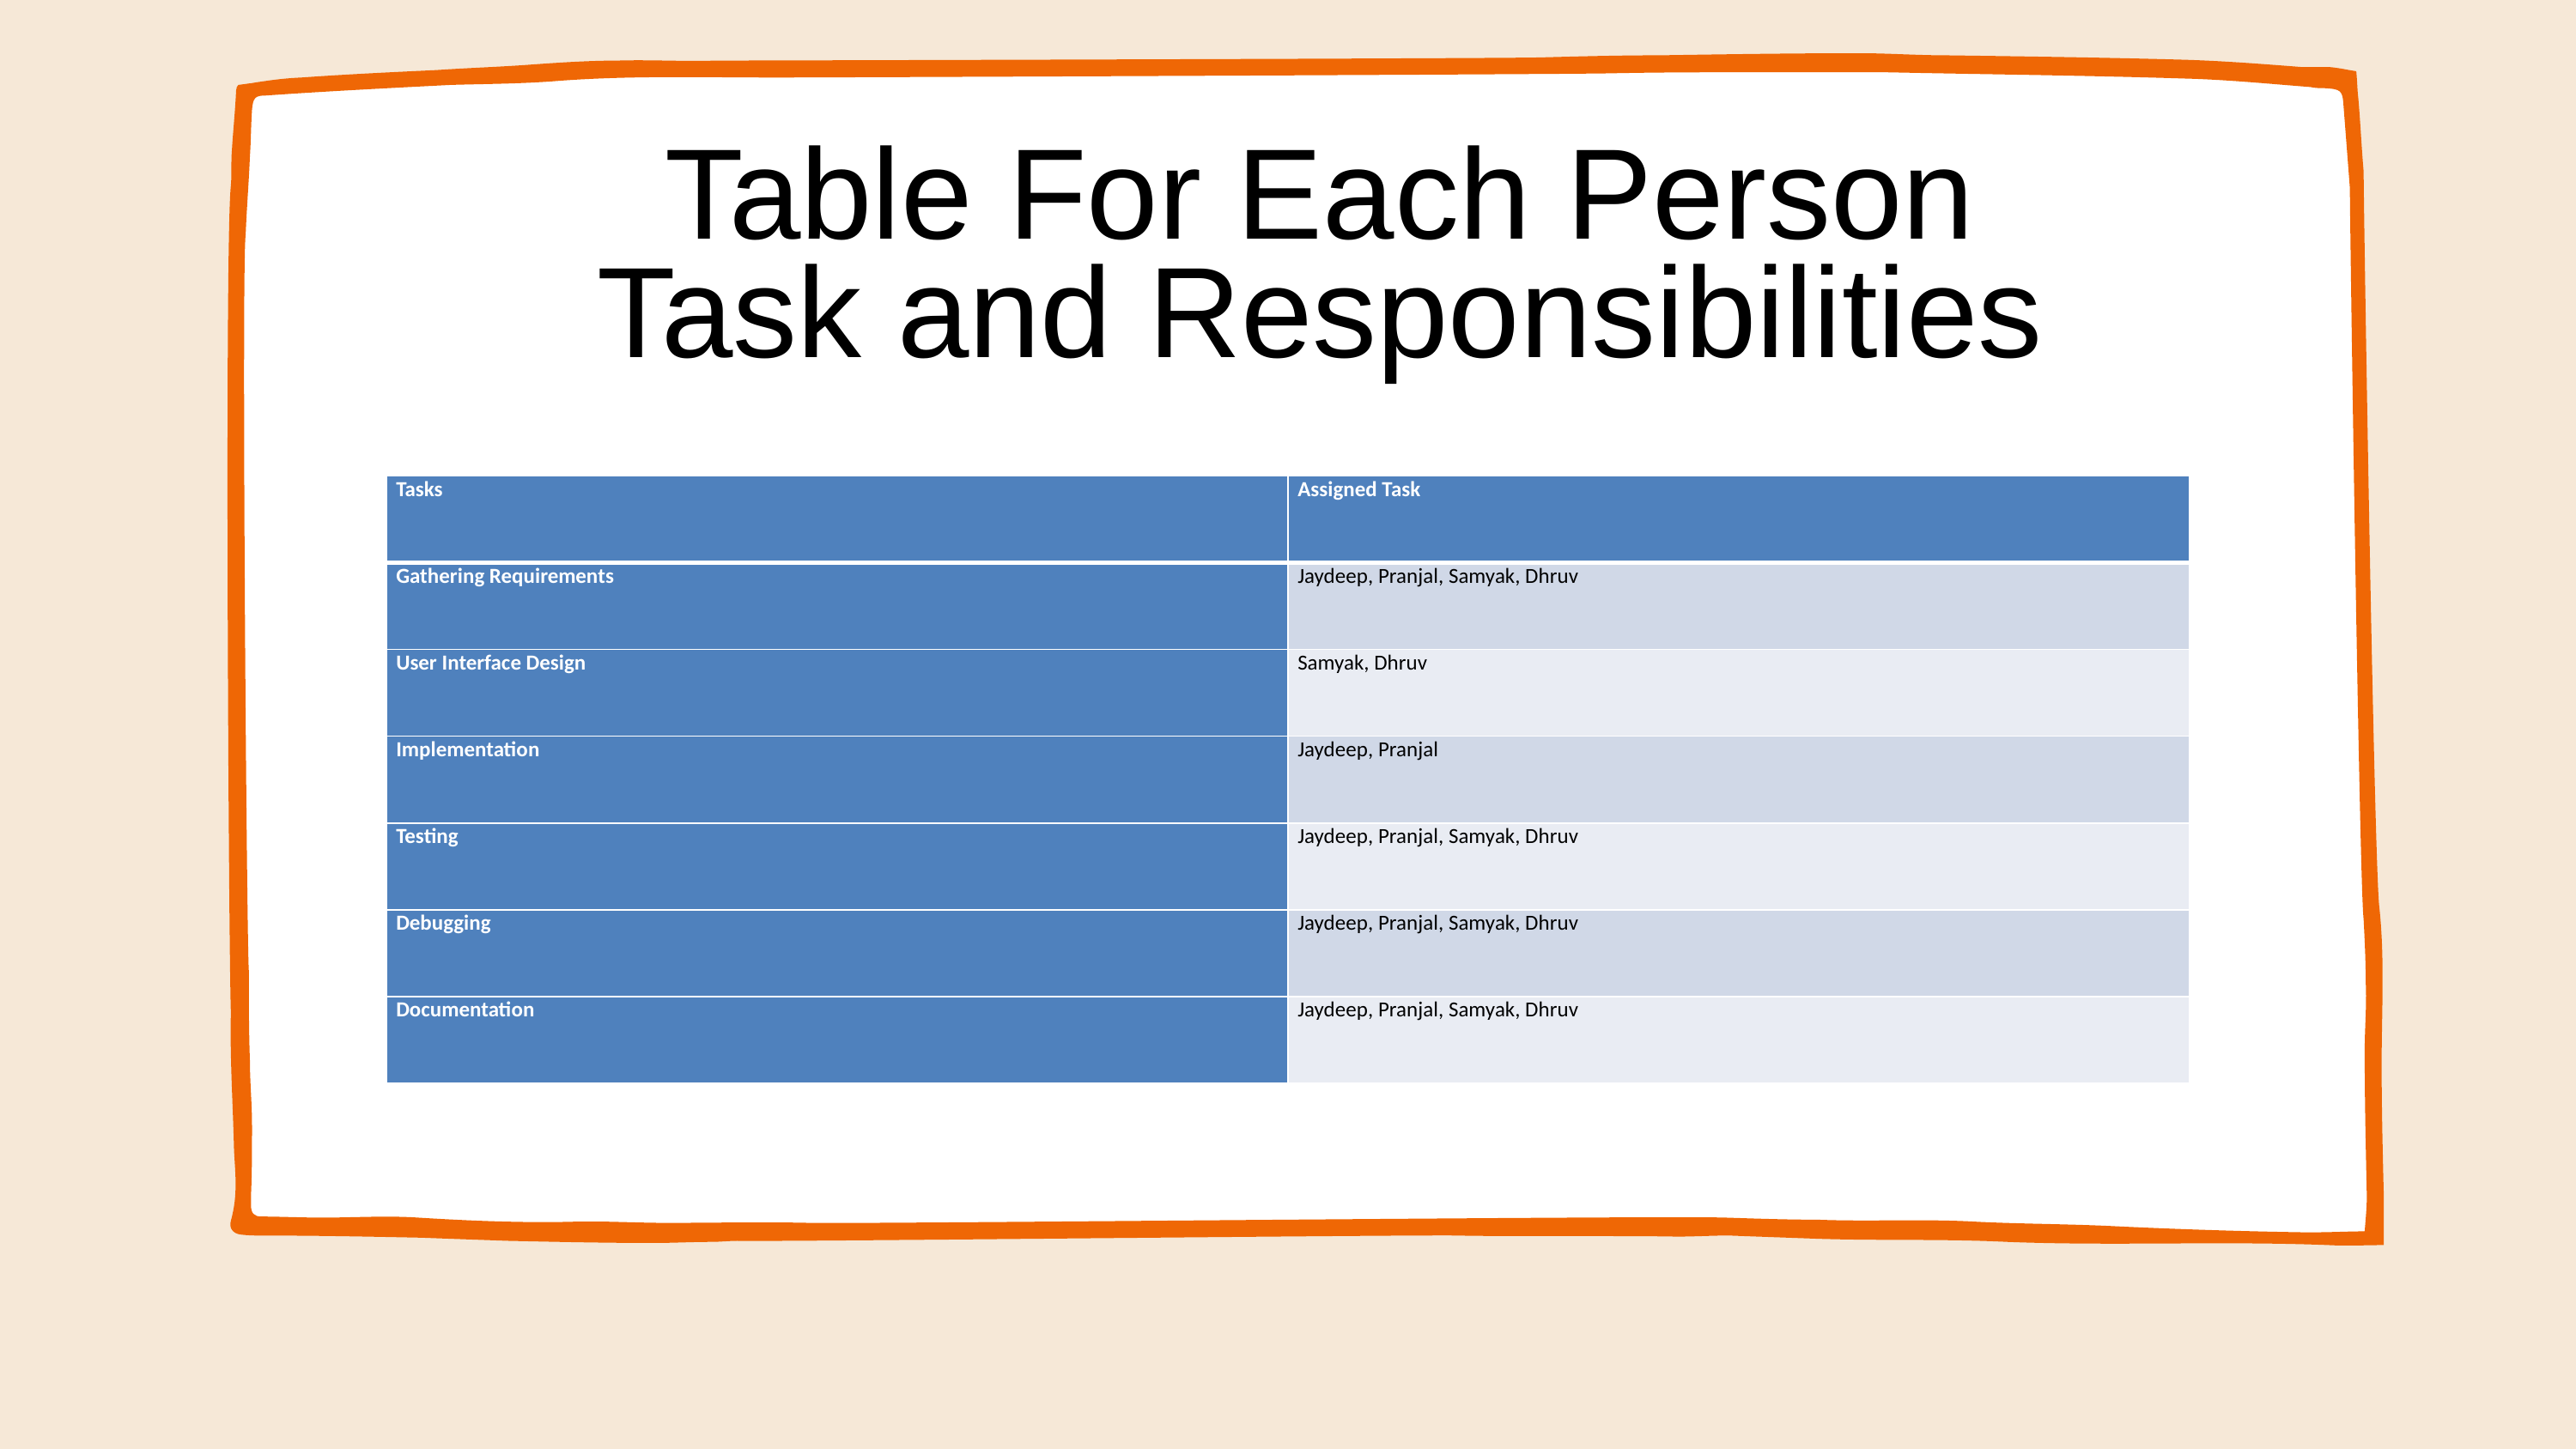

Table For Each Person Task and Responsibilities

| Tasks | Assigned Task |
| --- | --- |
| Gathering Requirements | Jaydeep, Pranjal, Samyak, Dhruv |
| User Interface Design | Samyak, Dhruv |
| Implementation | Jaydeep, Pranjal |
| Testing | Jaydeep, Pranjal, Samyak, Dhruv |
| Debugging | Jaydeep, Pranjal, Samyak, Dhruv |
| Documentation | Jaydeep, Pranjal, Samyak, Dhruv |